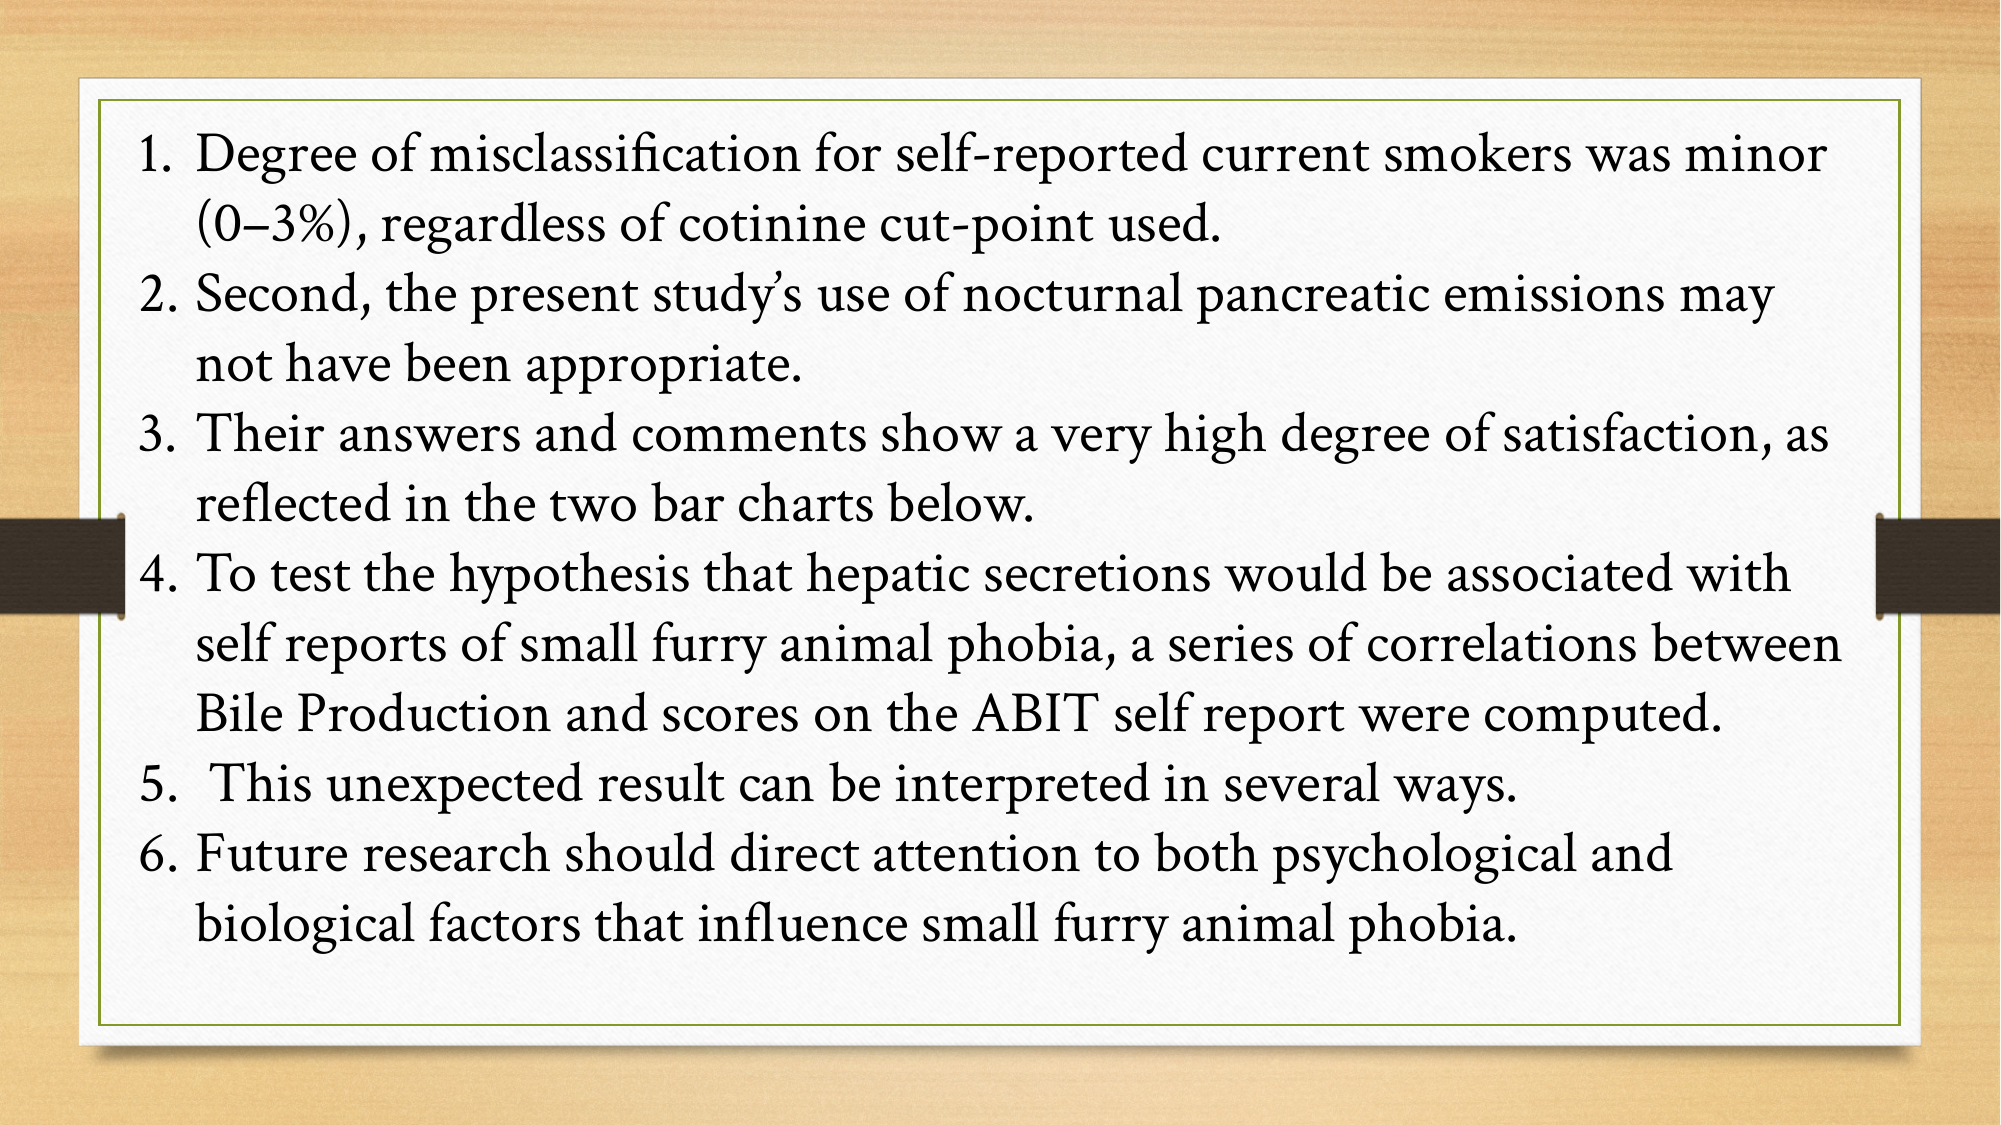

Degree of misclassification for self-reported current smokers was minor (0–3%), regardless of cotinine cut-point used.
Second, the present study’s use of nocturnal pancreatic emissions may not have been appropriate.
Their answers and comments show a very high degree of satisfaction, as reflected in the two bar charts below.
To test the hypothesis that hepatic secretions would be associated with self reports of small furry animal phobia, a series of correlations between Bile Production and scores on the ABIT self report were computed.
 This unexpected result can be interpreted in several ways.
Future research should direct attention to both psychological and biological factors that influence small furry animal phobia.